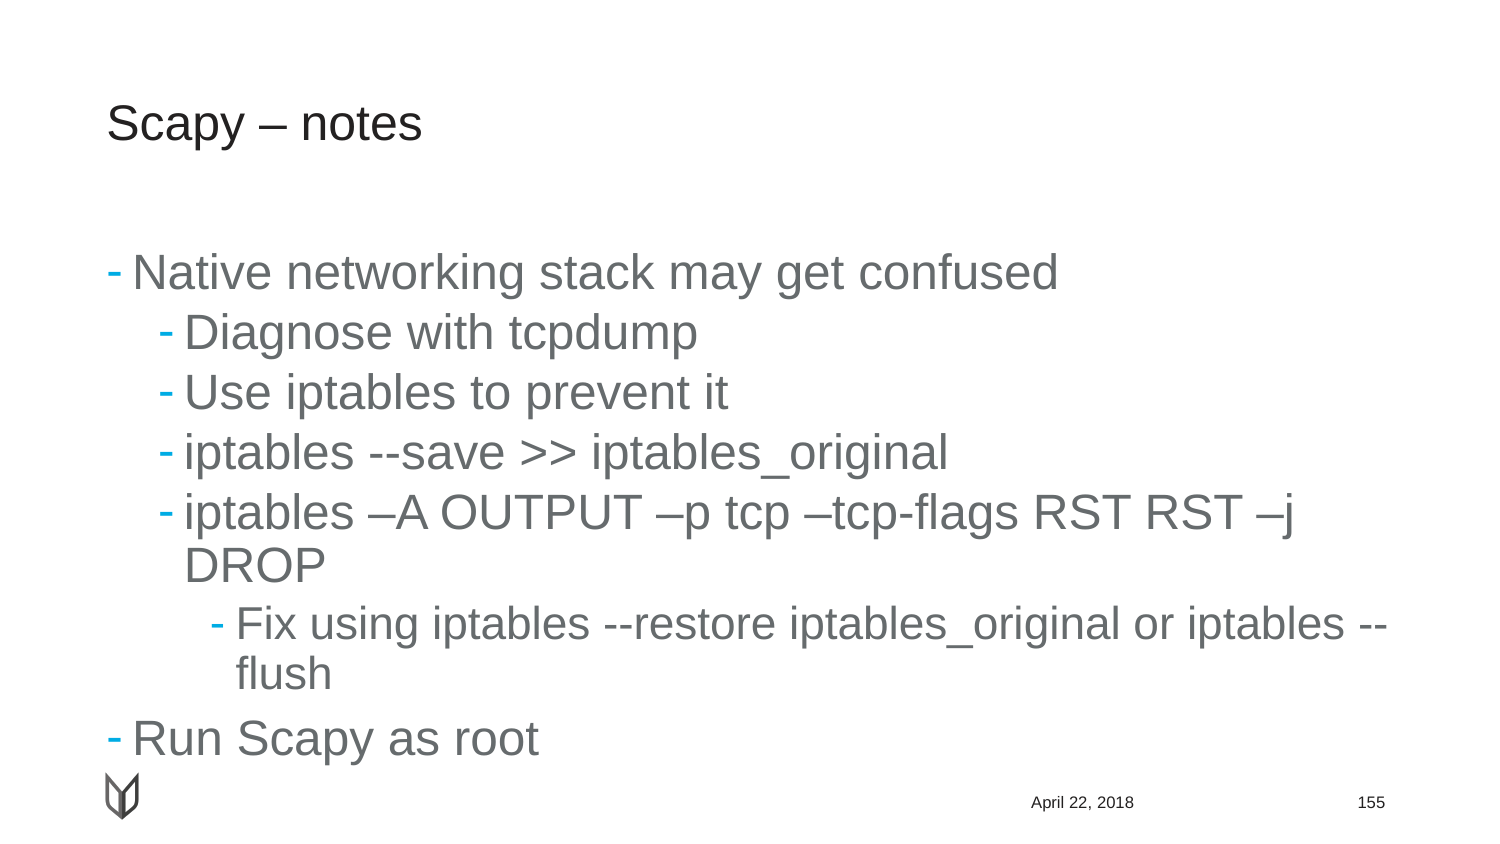

# Scapy – notes
Native networking stack may get confused
Diagnose with tcpdump
Use iptables to prevent it
iptables --save >> iptables_original
iptables –A OUTPUT –p tcp –tcp-flags RST RST –j DROP
Fix using iptables --restore iptables_original or iptables --flush
Run Scapy as root

April 22, 2018
155